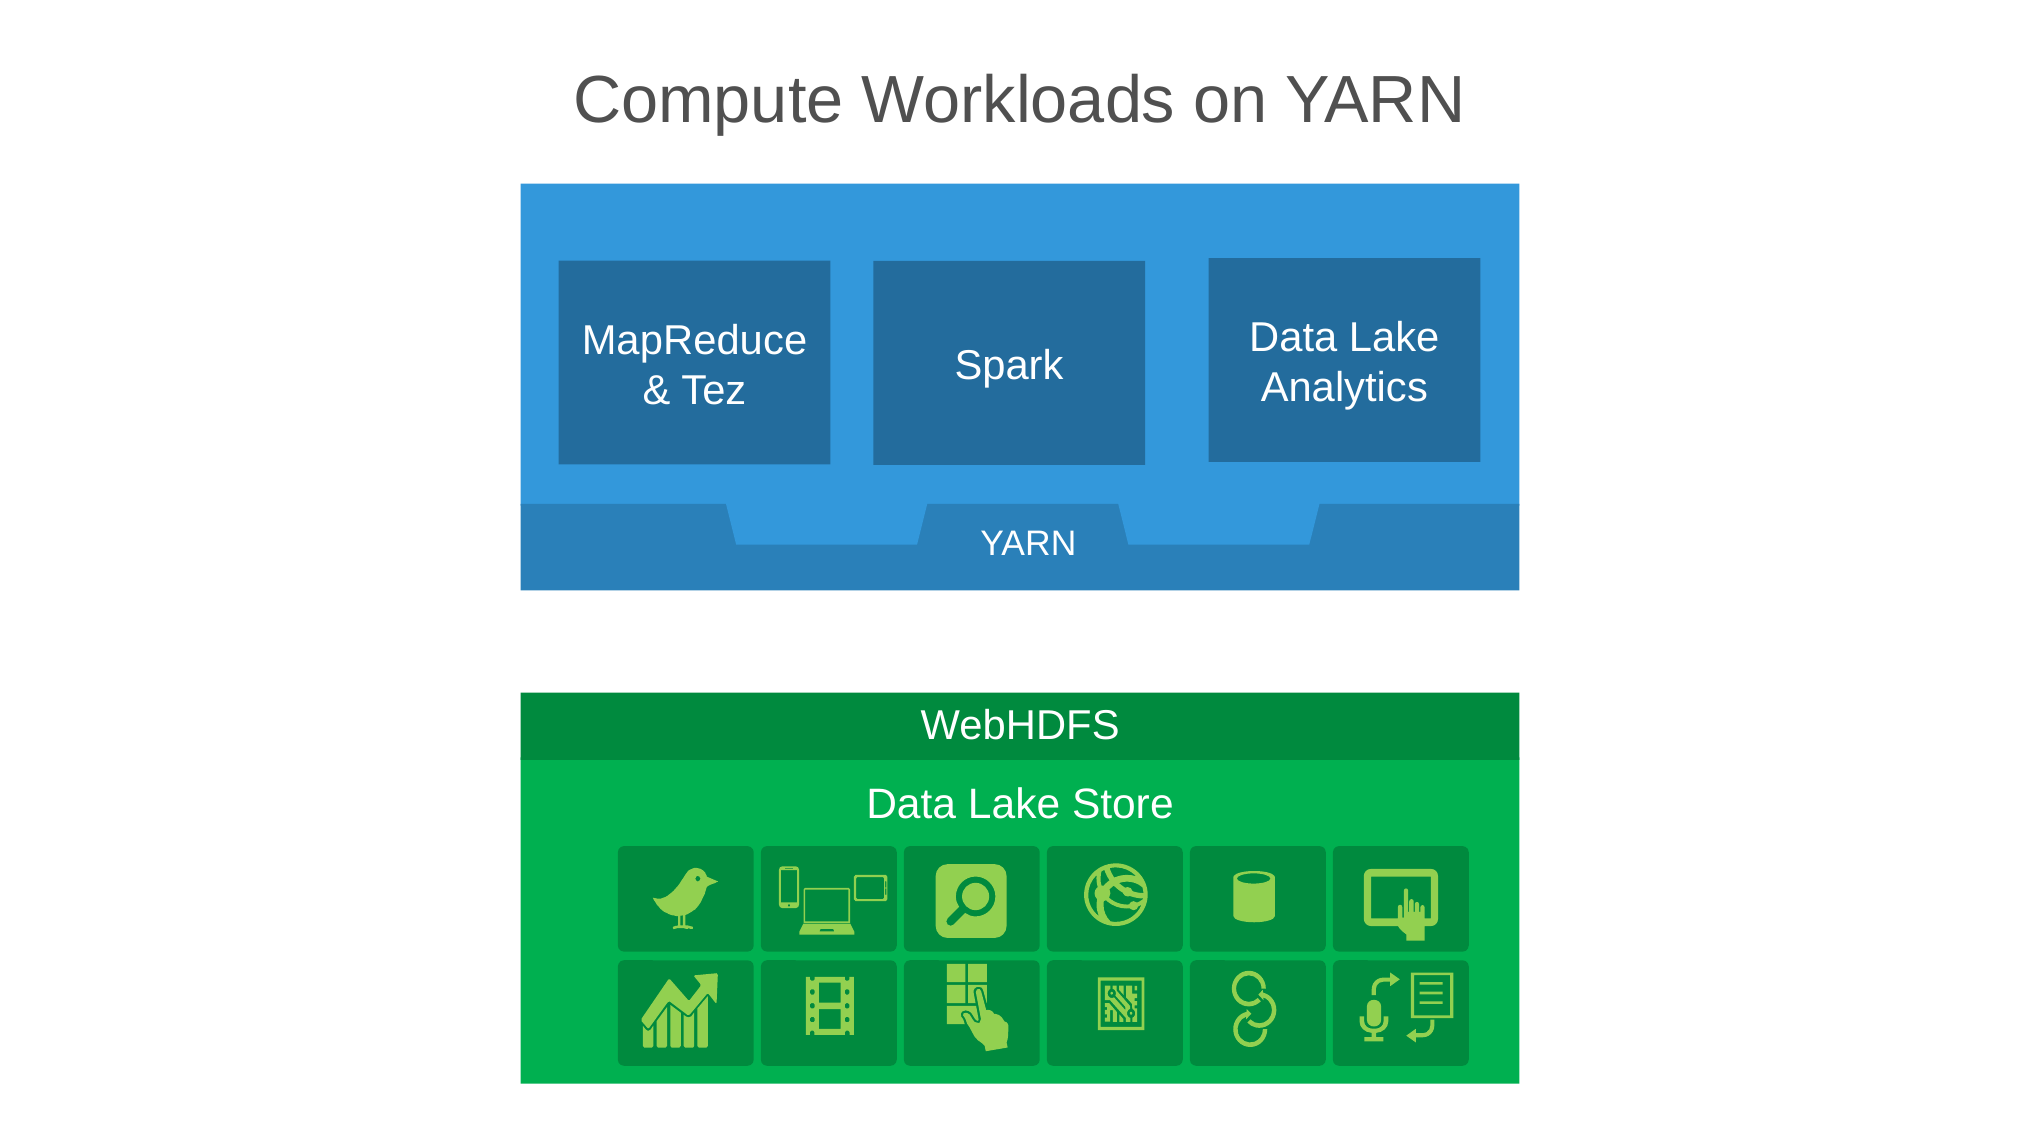

Compute Workloads on YARN

Data Lake Analytics
MapReduce & Tez
Spark

YARN
WebHDFS
Data Lake Store